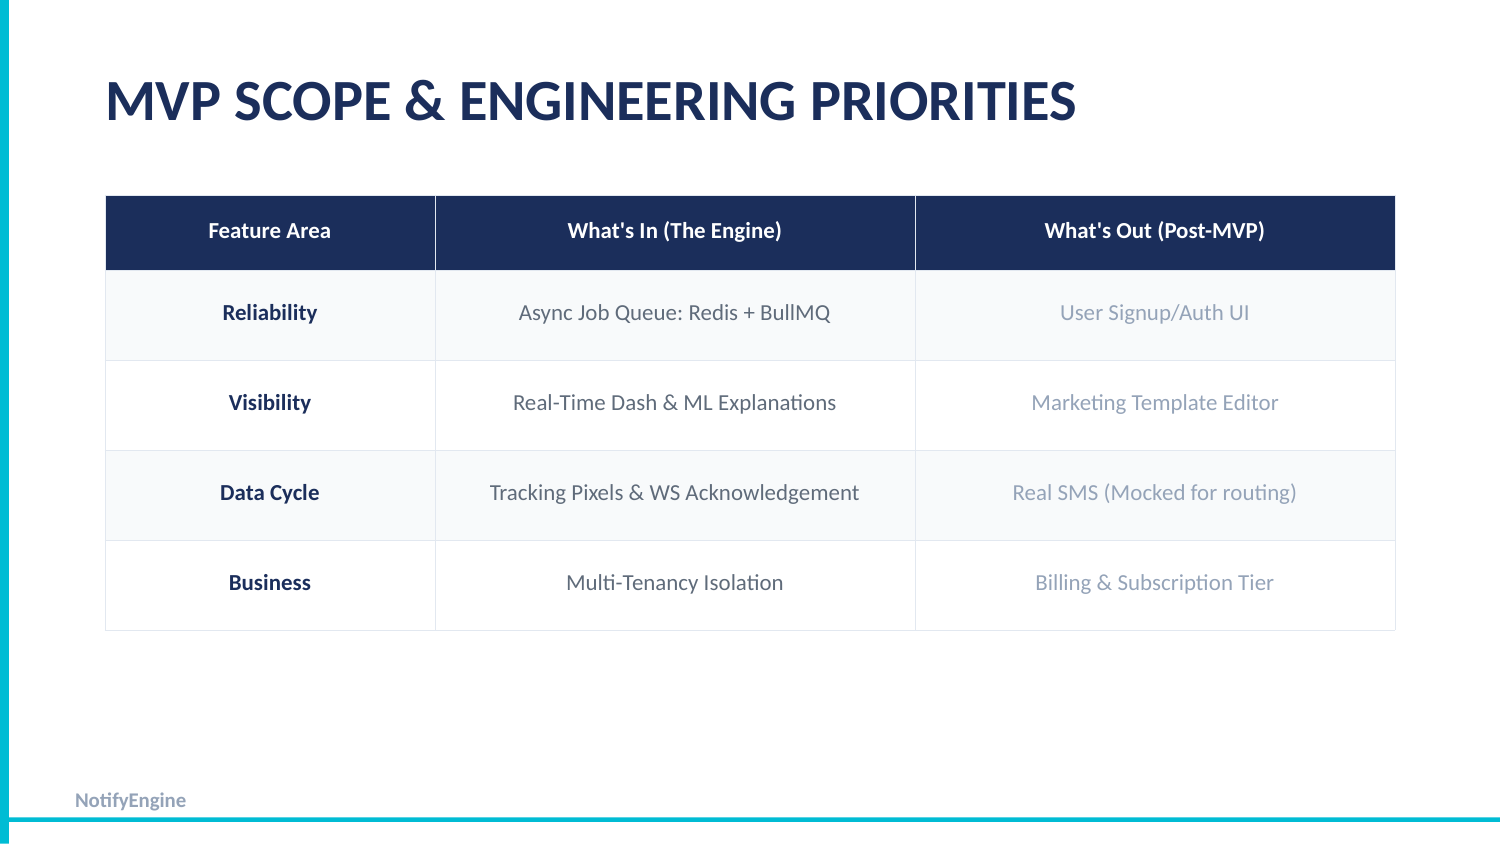

MVP SCOPE & ENGINEERING PRIORITIES
| Feature Area | What's In (The Engine) | What's Out (Post-MVP) |
| --- | --- | --- |
| Reliability | Async Job Queue: Redis + BullMQ | User Signup/Auth UI |
| Visibility | Real-Time Dash & ML Explanations | Marketing Template Editor |
| Data Cycle | Tracking Pixels & WS Acknowledgement | Real SMS (Mocked for routing) |
| Business | Multi-Tenancy Isolation | Billing & Subscription Tier |
NotifyEngine